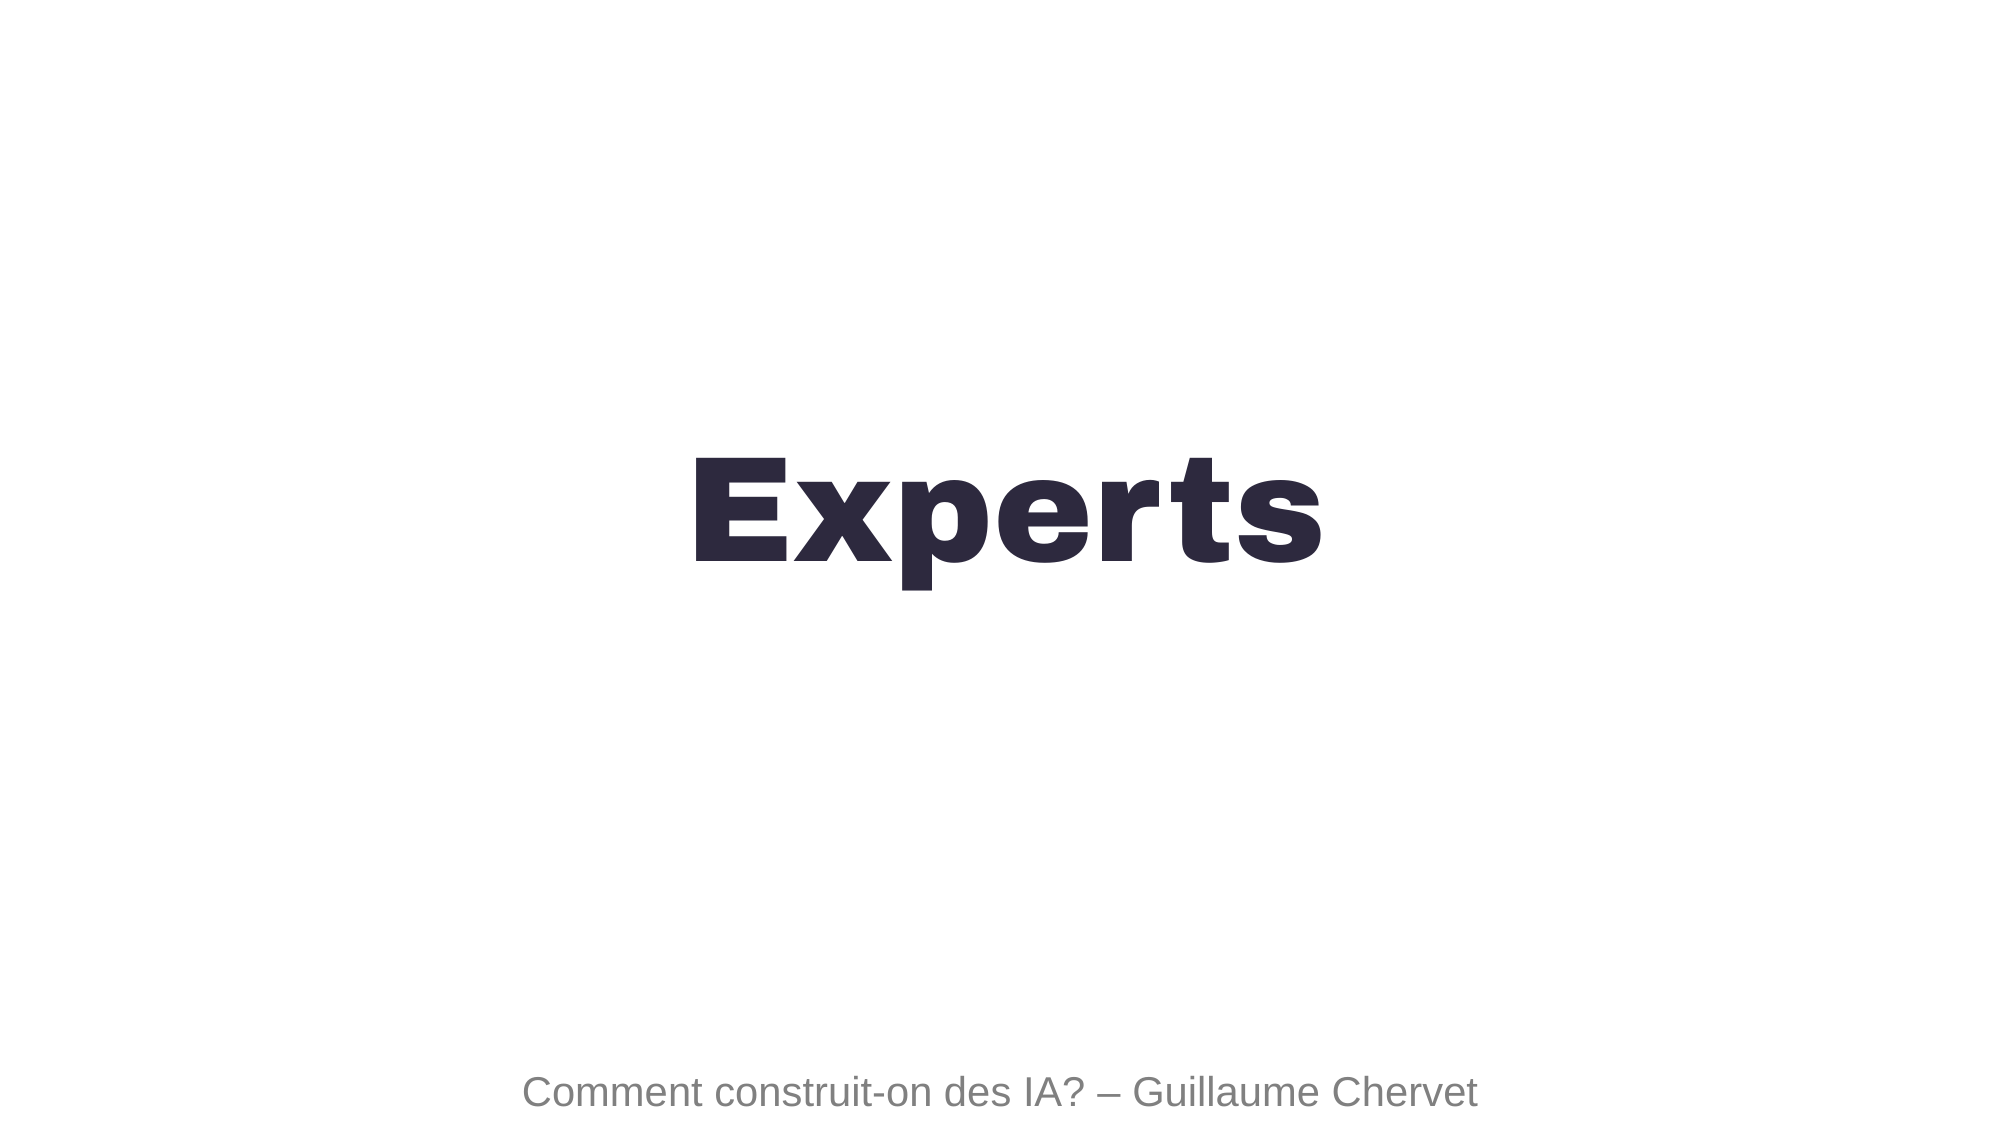

# Experts

Comment construit-on des IA? – Guillaume Chervet